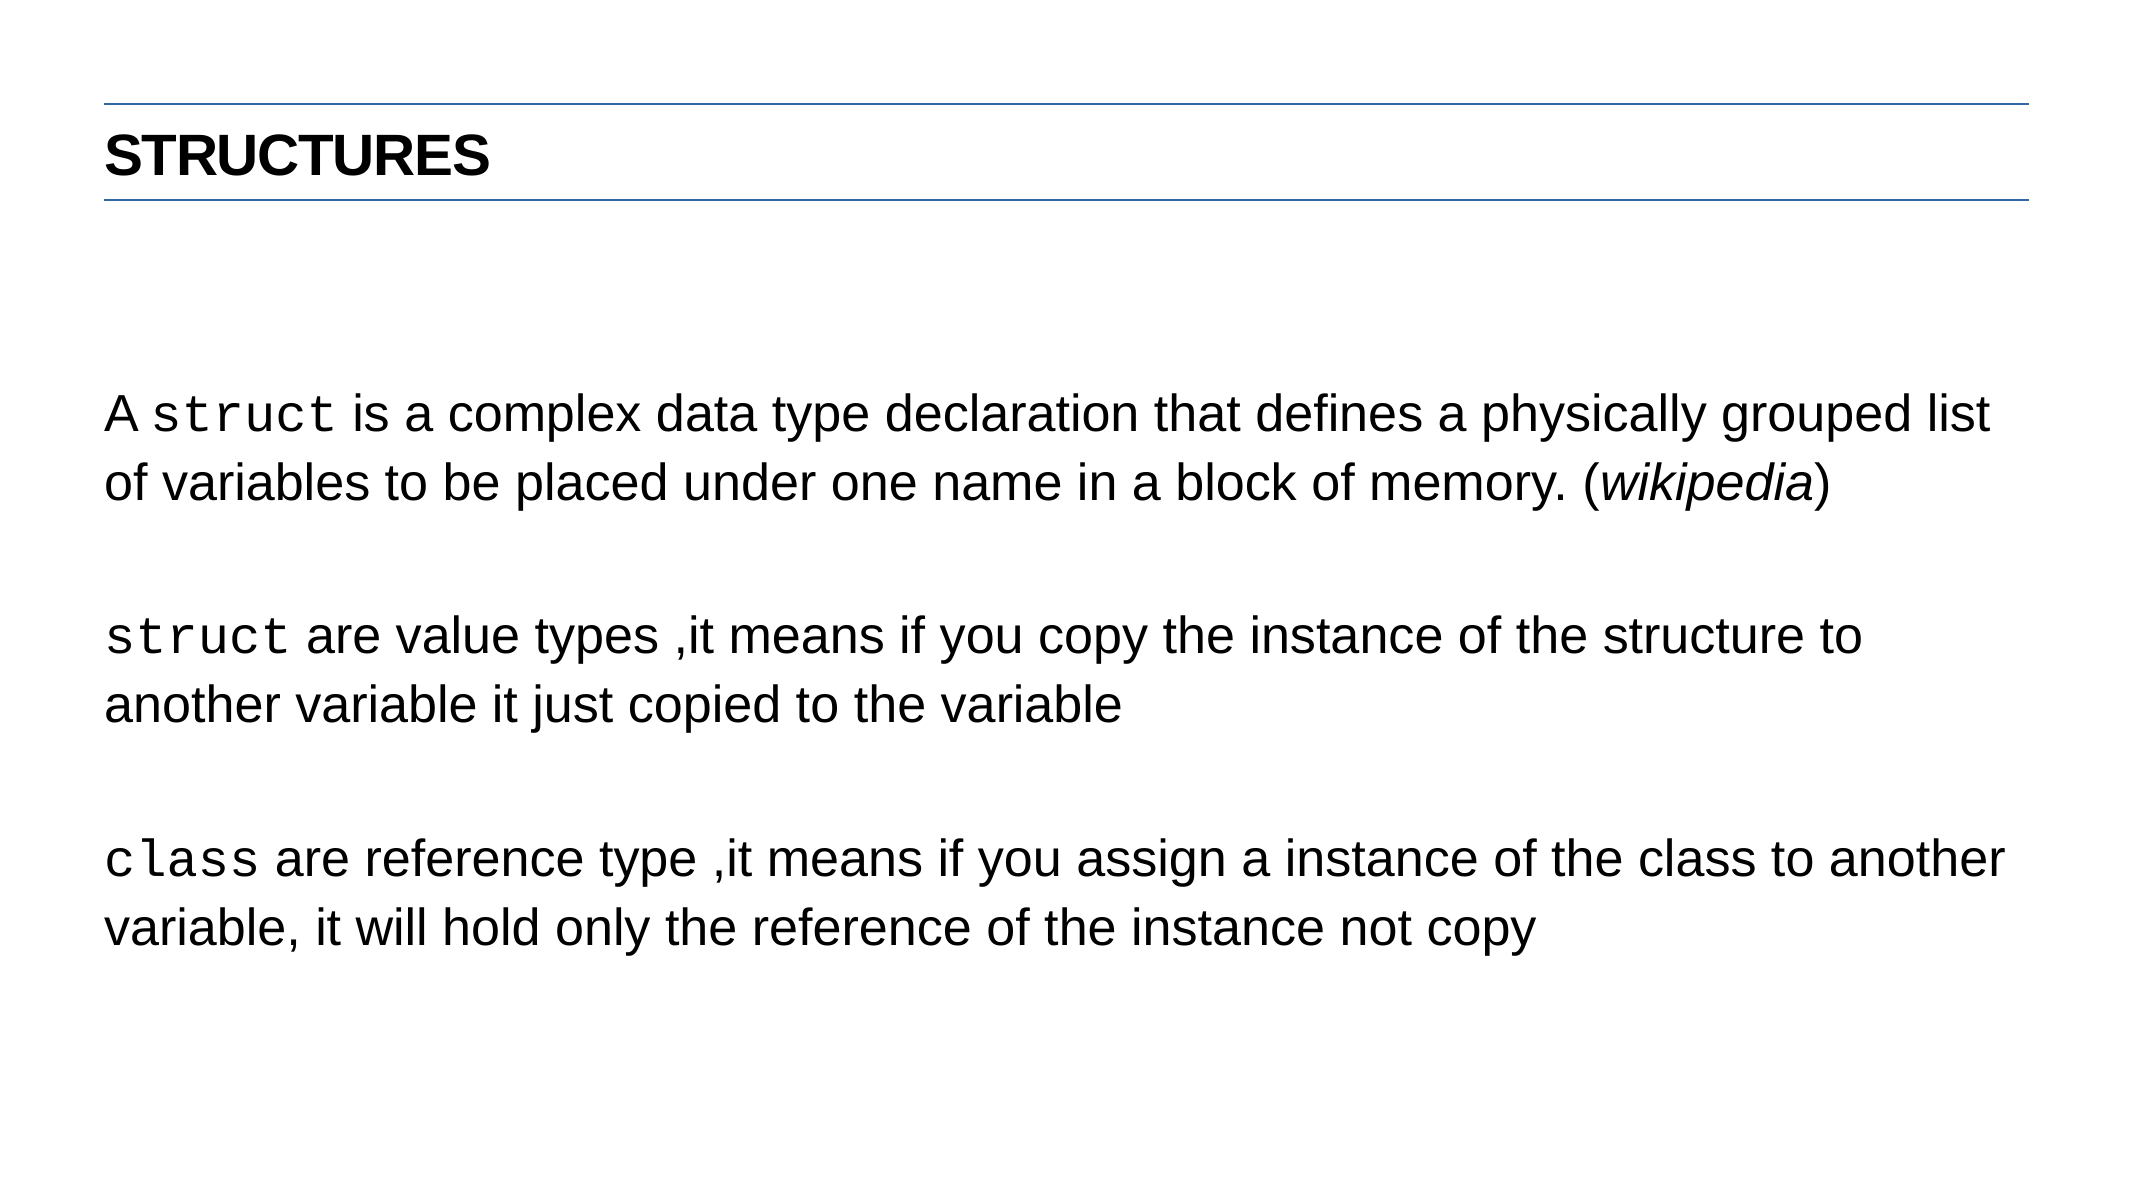

structures

A struct is a complex data type declaration that defines a physically grouped list of variables to be placed under one name in a block of memory. (wikipedia)

struct are value types ,it means if you copy the instance of the structure to another variable it just copied to the variable

class are reference type ,it means if you assign a instance of the class to another variable, it will hold only the reference of the instance not copy